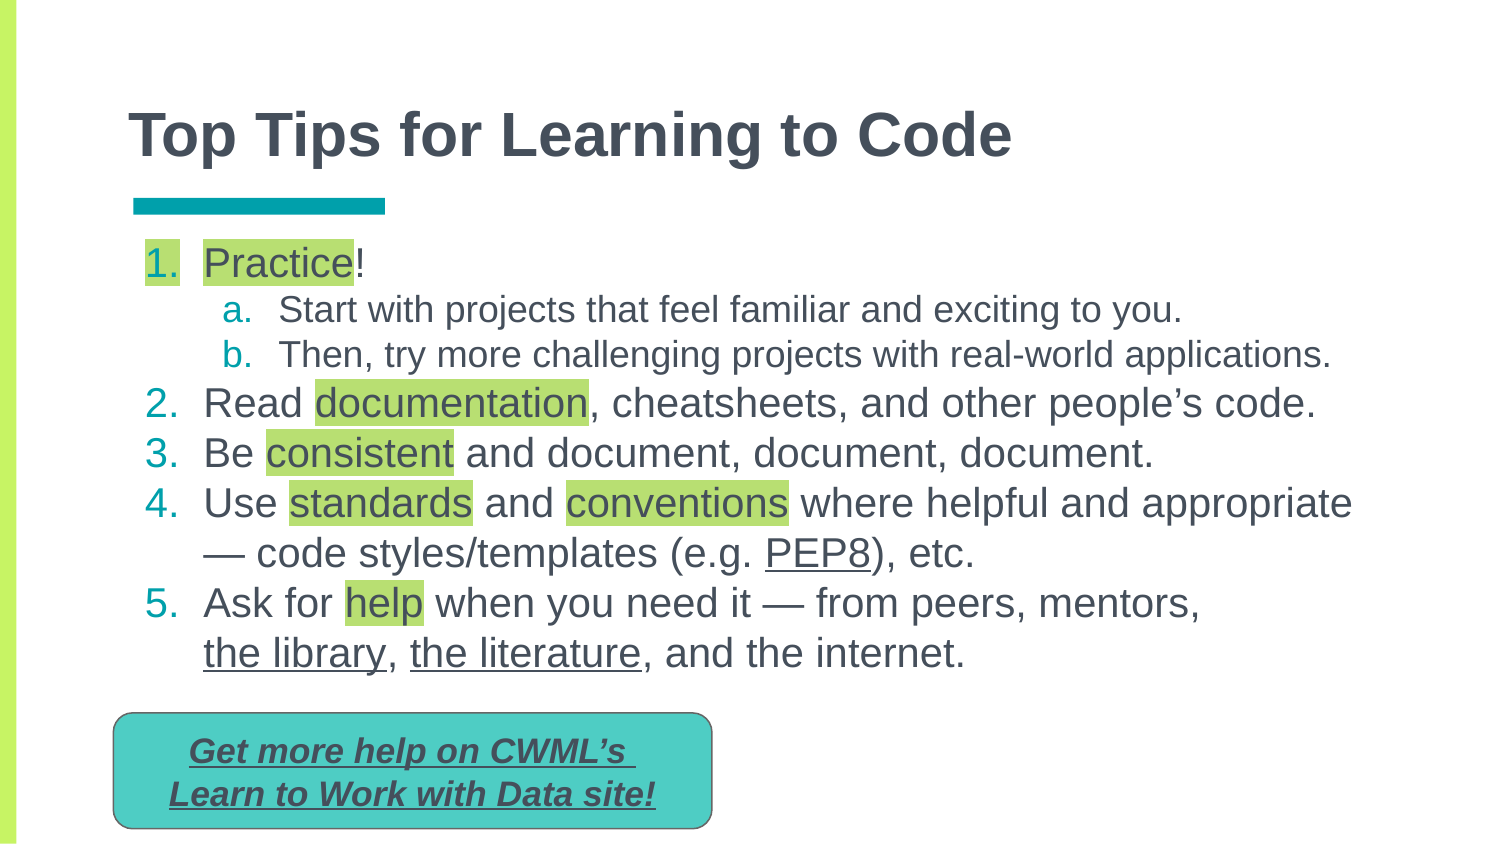

# Top Tips for Learning to Code
Practice!
Start with projects that feel familiar and exciting to you.
Then, try more challenging projects with real-world applications.
Read documentation, cheatsheets, and other people’s code.
Be consistent and document, document, document.
Use standards and conventions where helpful and appropriate — code styles/templates (e.g. PEP8), etc.
Ask for help when you need it — from peers, mentors, the library, the literature, and the internet.

Get more help on CWML’s
Learn to Work with Data site!